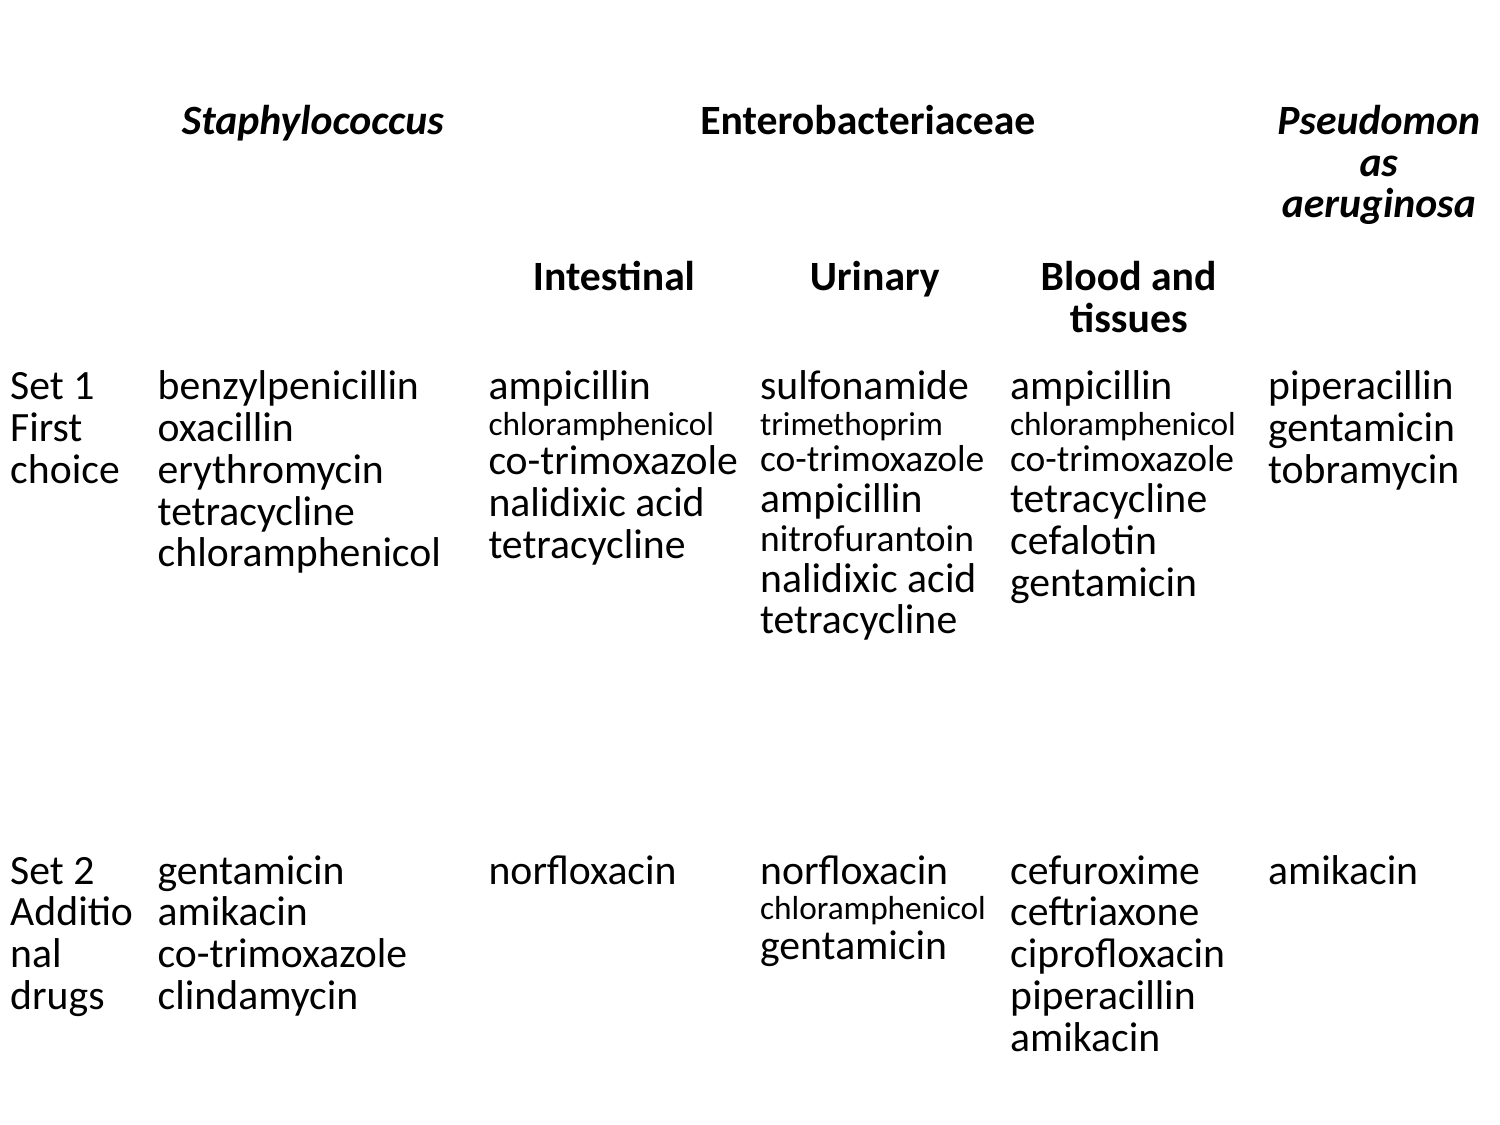

|  |  |  |  |  |  |
| --- | --- | --- | --- | --- | --- |
|  |  |  |  |  |  |
|  | Staphylococcus | Enterobacteriaceae |  |  | Pseudomonas aeruginosa |
|  |  | Intestinal | Urinary | Blood and tissues |  |
| Set 1 First choice | benzylpenicillin oxacillin erythromycin tetracycline chloramphenicol | ampicillin chloramphenicol co-trimoxazole nalidixic acid tetracycline | sulfonamide trimethoprim co-trimoxazole ampicillin nitrofurantoin nalidixic acid tetracycline | ampicillin chloramphenicol co-trimoxazole tetracycline cefalotin gentamicin | piperacillin gentamicin tobramycin |
| Set 2 Additional drugs | gentamicin amikacin co-trimoxazole clindamycin | norfloxacin | norfloxacin chloramphenicol gentamicin | cefuroxime ceftriaxone ciprofloxacin piperacillin amikacin | amikacin |
#